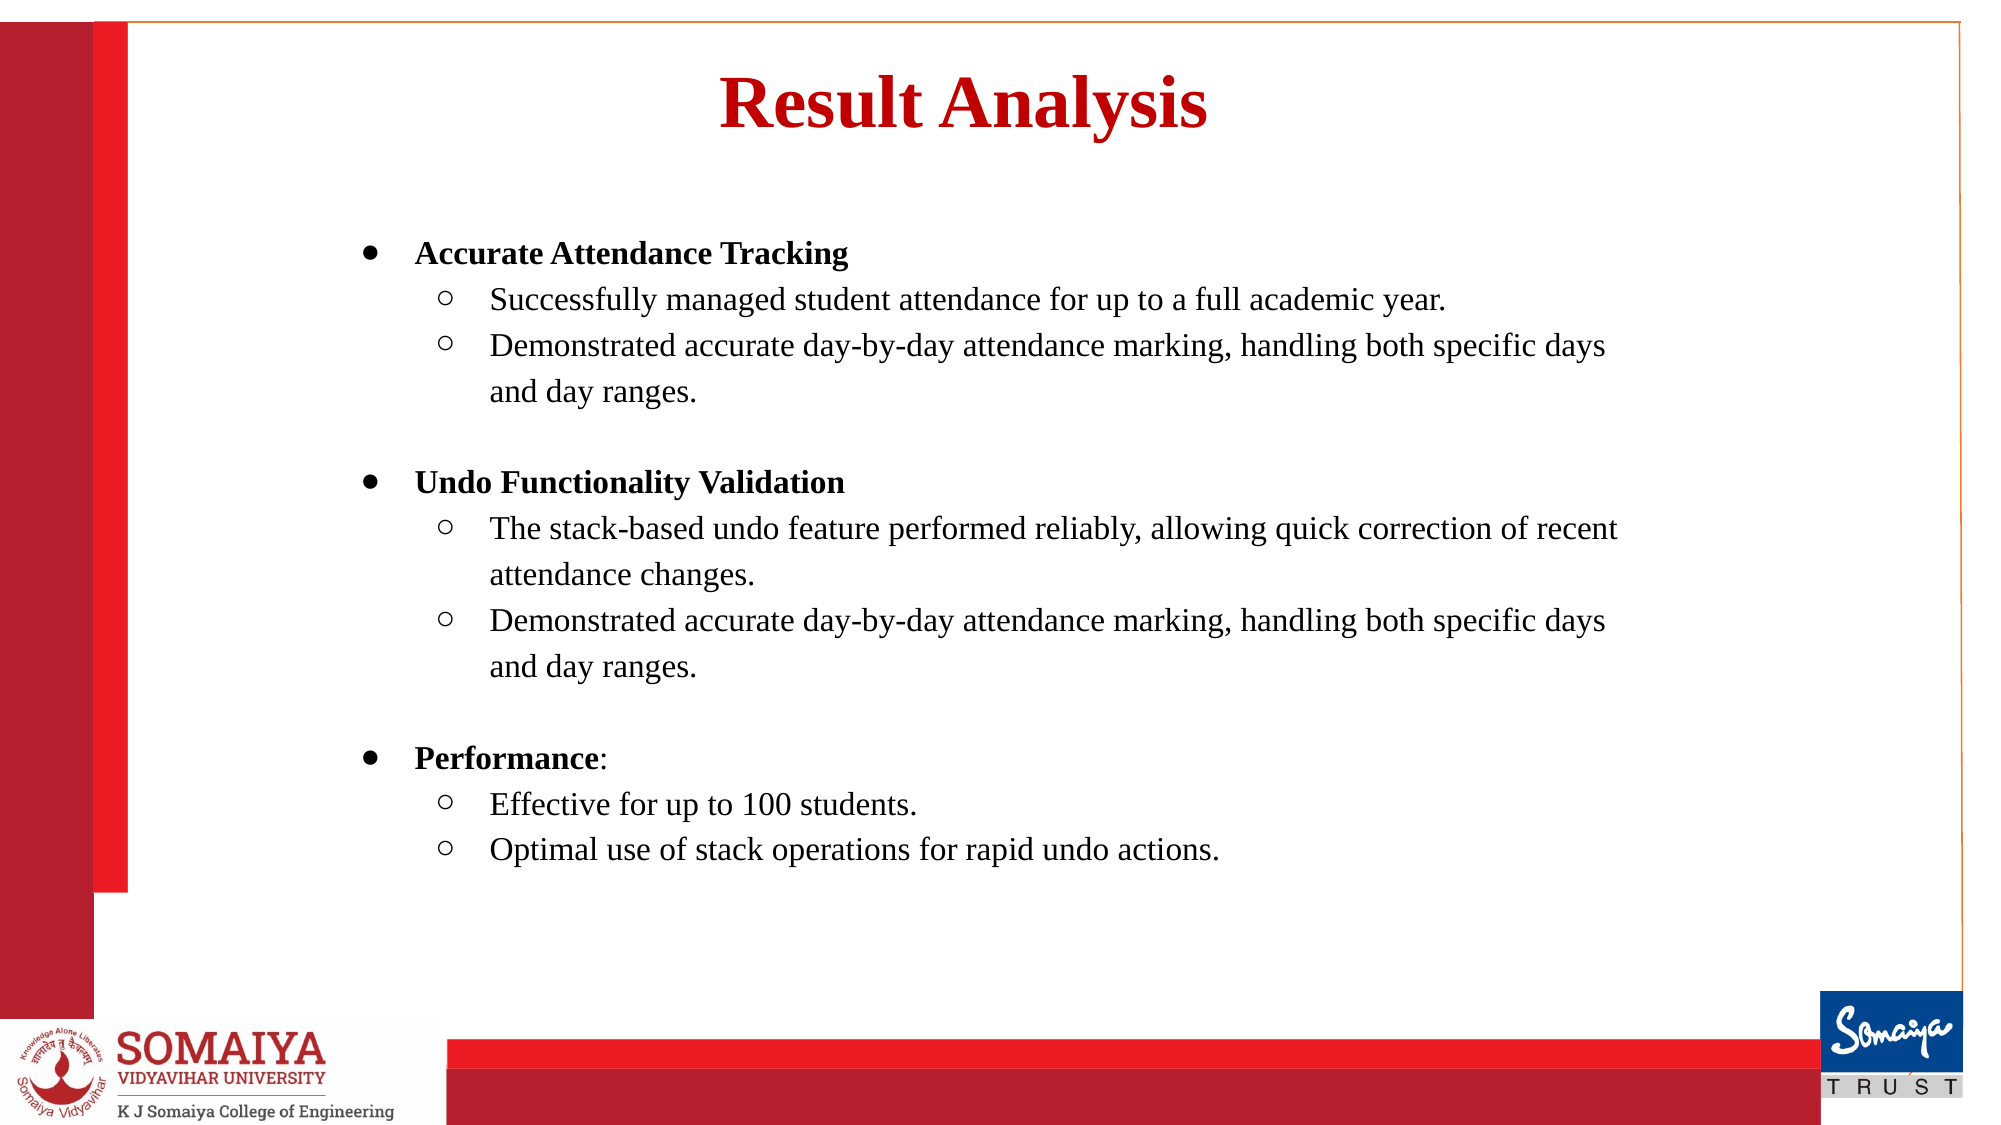

Result Analysis
Accurate Attendance Tracking
Successfully managed student attendance for up to a full academic year.
Demonstrated accurate day-by-day attendance marking, handling both specific days and day ranges.
Undo Functionality Validation
The stack-based undo feature performed reliably, allowing quick correction of recent attendance changes.
Demonstrated accurate day-by-day attendance marking, handling both specific days and day ranges.
Performance:
Effective for up to 100 students.
Optimal use of stack operations for rapid undo actions.